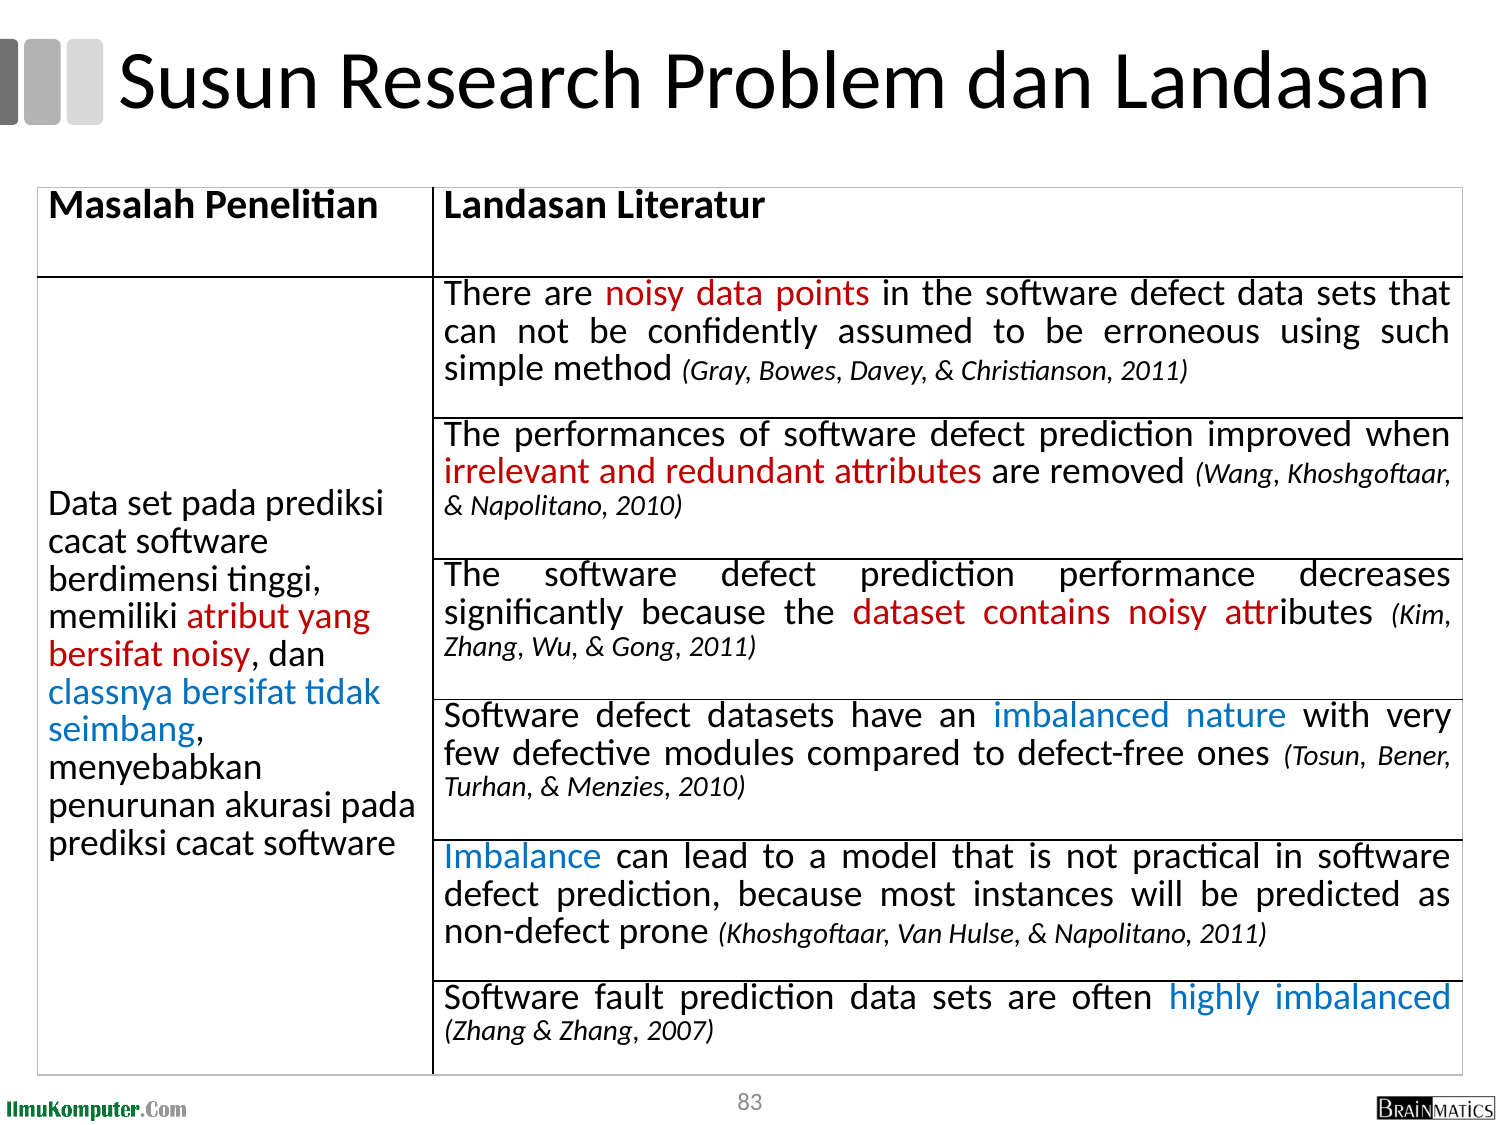

# Susun Research Problem dan Landasan
| Masalah Penelitian | Landasan Literatur |
| --- | --- |
| Data set pada prediksi cacat software berdimensi tinggi, memiliki atribut yang bersifat noisy, dan classnya bersifat tidak seimbang, menyebabkan penurunan akurasi pada prediksi cacat software | There are noisy data points in the software defect data sets that can not be confidently assumed to be erroneous using such simple method (Gray, Bowes, Davey, & Christianson, 2011) |
|  | The performances of software defect prediction improved when irrelevant and redundant attributes are removed (Wang, Khoshgoftaar, & Napolitano, 2010) |
|  | The software defect prediction performance decreases significantly because the dataset contains noisy attributes (Kim, Zhang, Wu, & Gong, 2011) |
|  | Software defect datasets have an imbalanced nature with very few defective modules compared to defect-free ones (Tosun, Bener, Turhan, & Menzies, 2010) |
|  | Imbalance can lead to a model that is not practical in software defect prediction, because most instances will be predicted as non-defect prone (Khoshgoftaar, Van Hulse, & Napolitano, 2011) |
|  | Software fault prediction data sets are often highly imbalanced (Zhang & Zhang, 2007) |

83